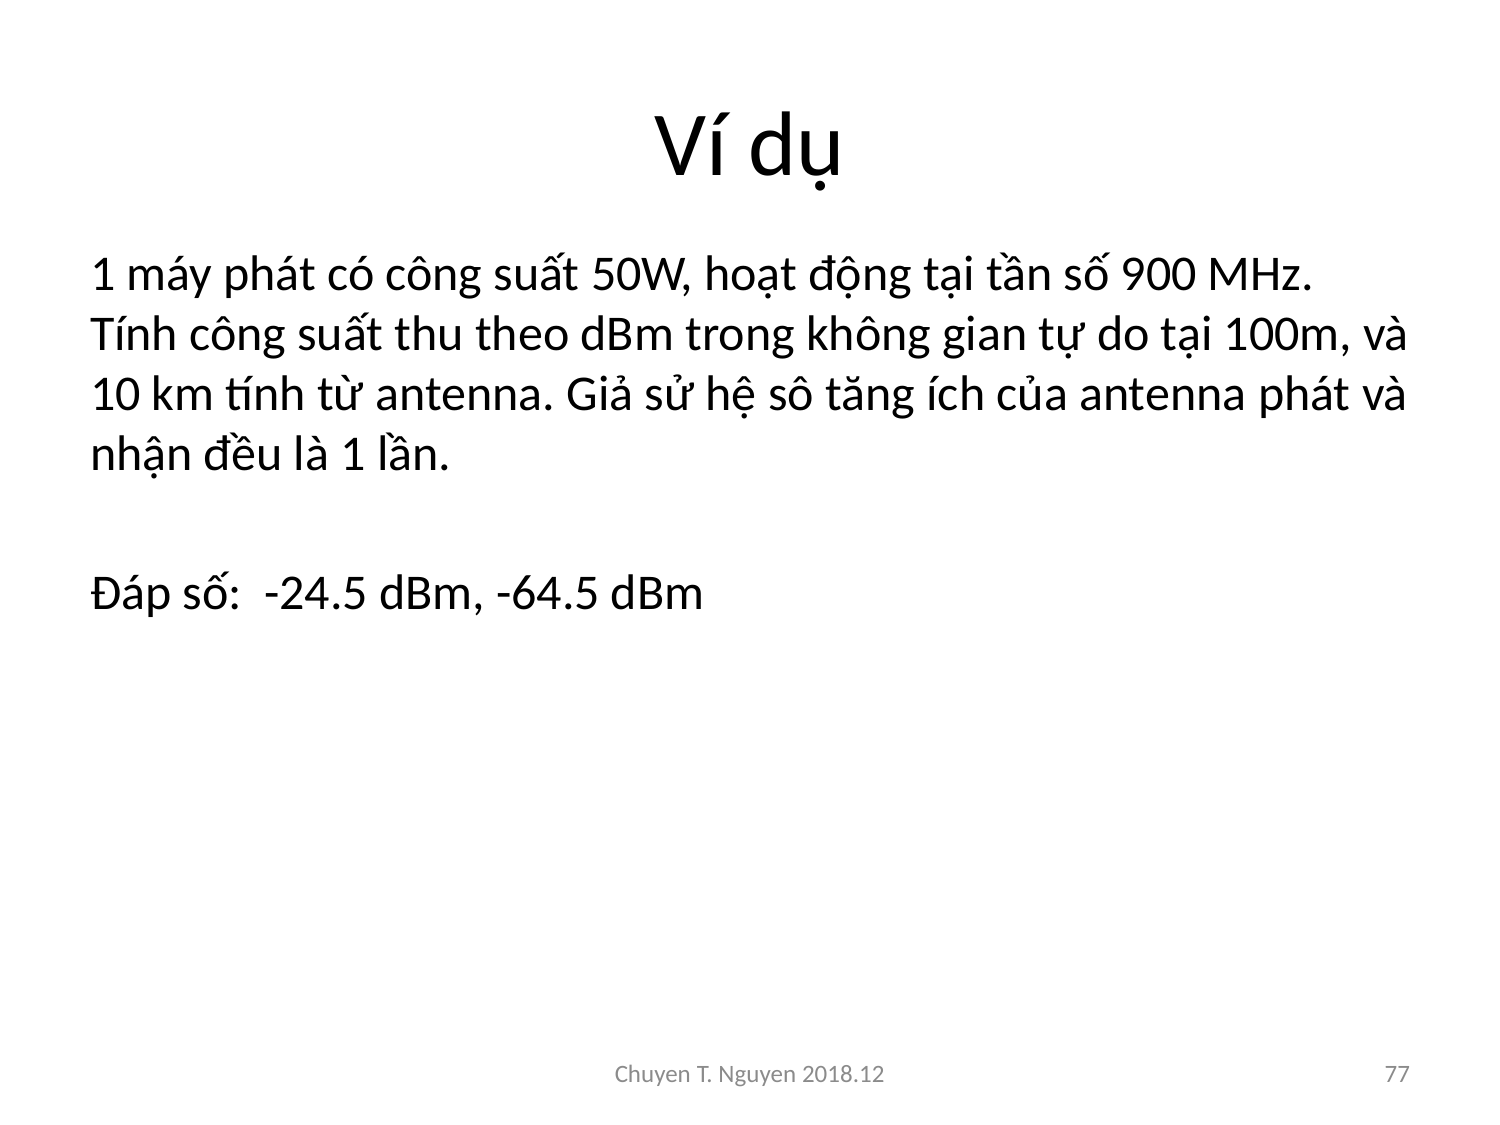

# Ví dụ
1 máy phát có công suất 50W, hoạt động tại tần số 900 MHz. Tính công suất thu theo dBm trong không gian tự do tại 100m, và 10 km tính từ antenna. Giả sử hệ sô tăng ích của antenna phát và nhận đều là 1 lần.

Đáp số:  -24.5 dBm, -64.5 dBm
Chuyen T. Nguyen 2018.12
77